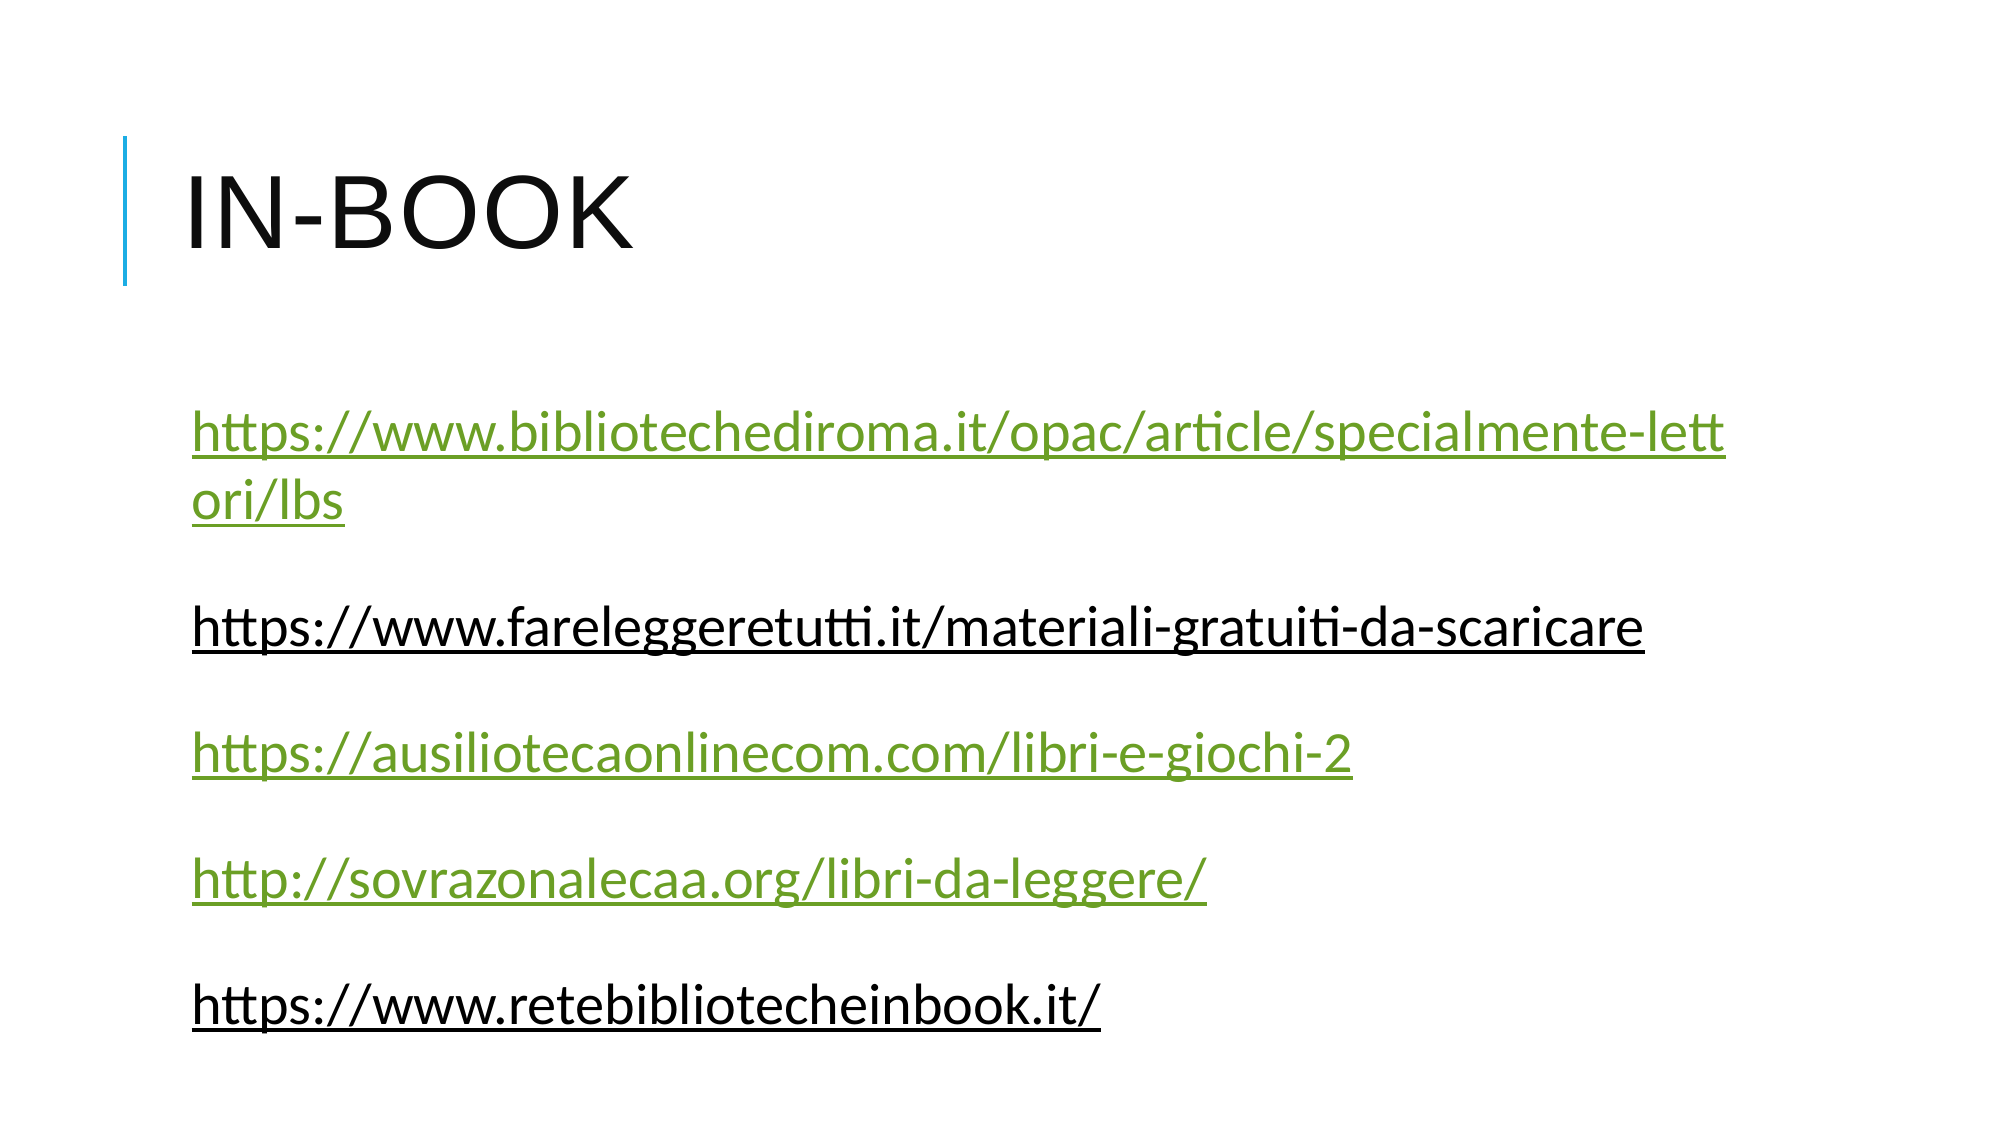

# IN-BOOK
https://www.bibliotechediroma.it/opac/article/specialmente-lettori/lbs
https://www.fareleggeretutti.it/materiali-gratuiti-da-scaricare
https://ausiliotecaonlinecom.com/libri-e-giochi-2
http://sovrazonalecaa.org/libri-da-leggere/
https://www.retebibliotecheinbook.it/